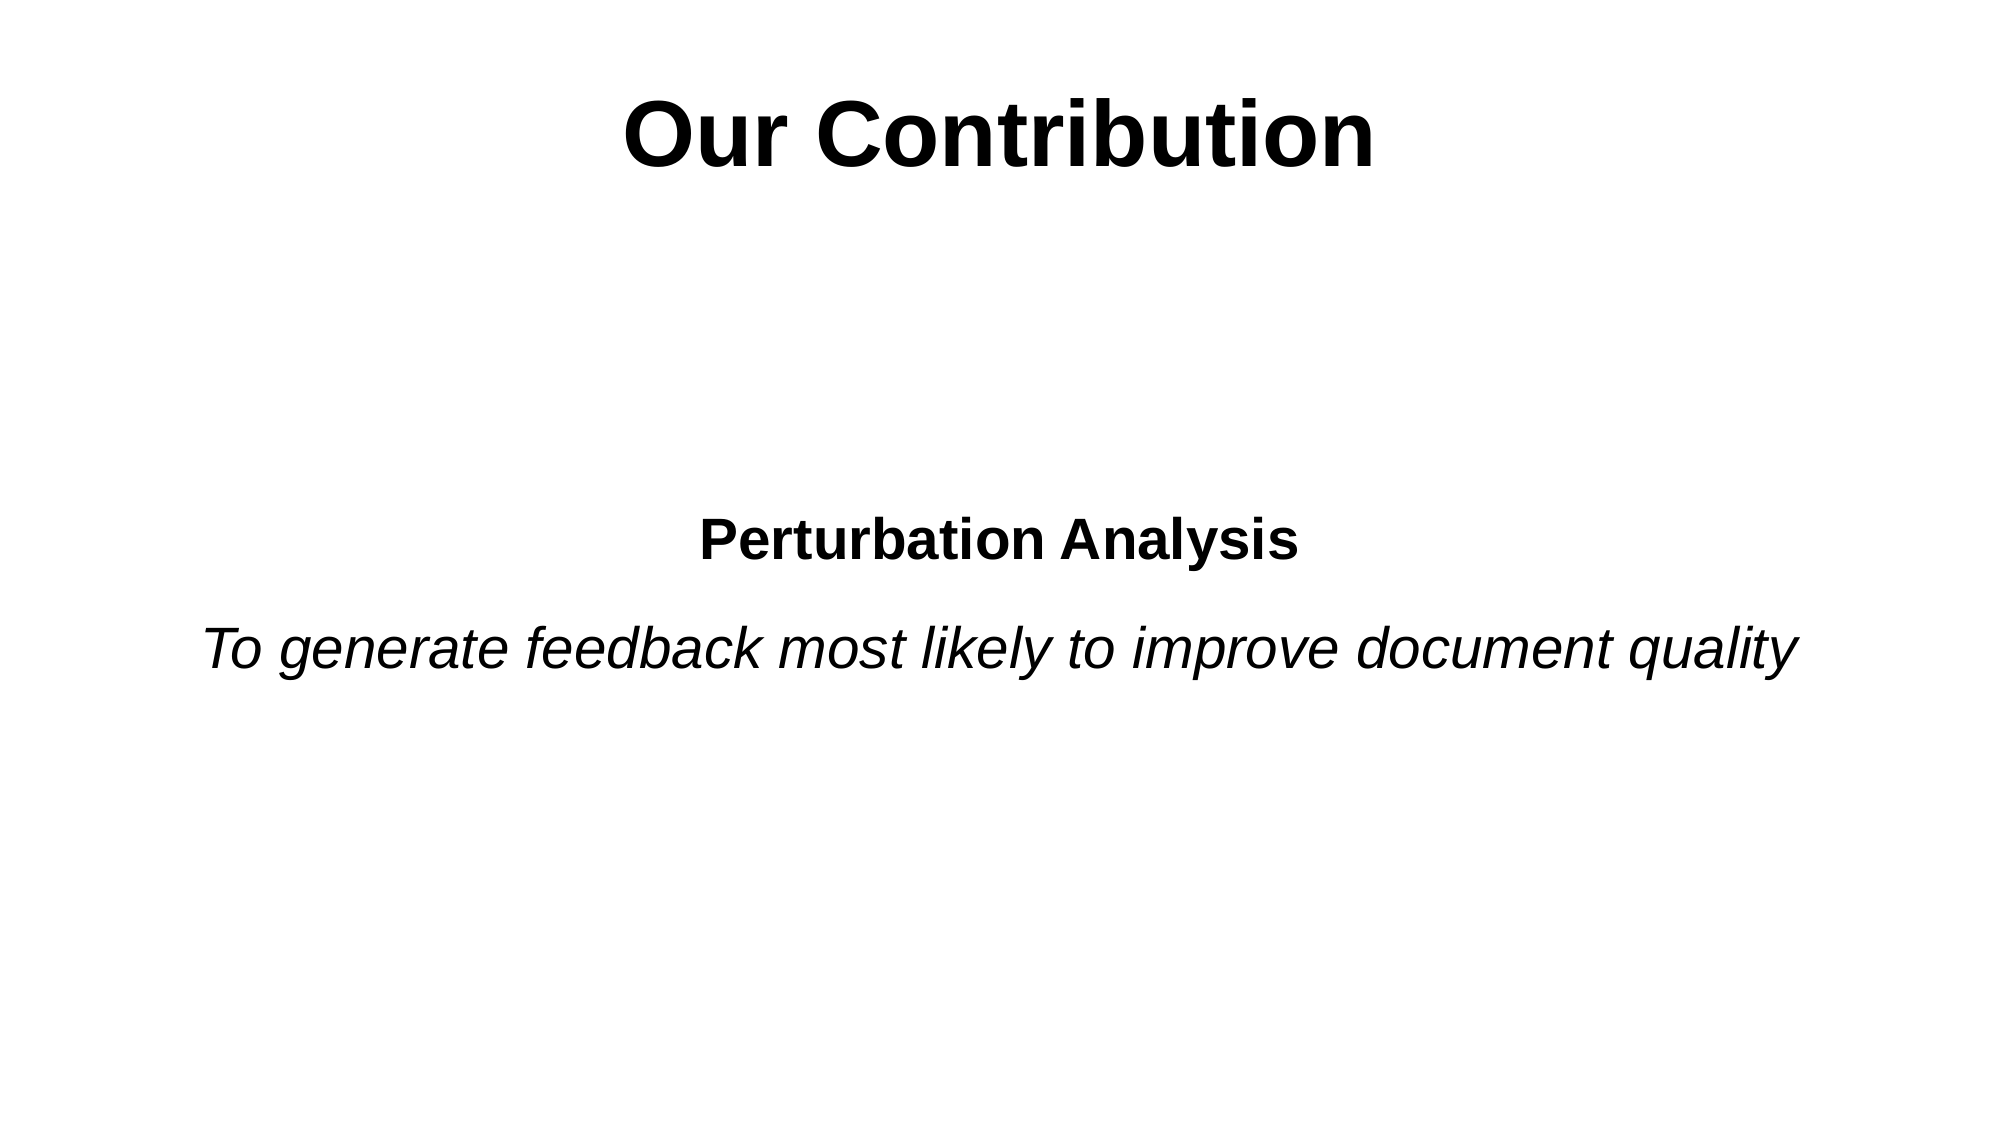

# Our Contribution
Perturbation Analysis
To generate feedback most likely to improve document quality